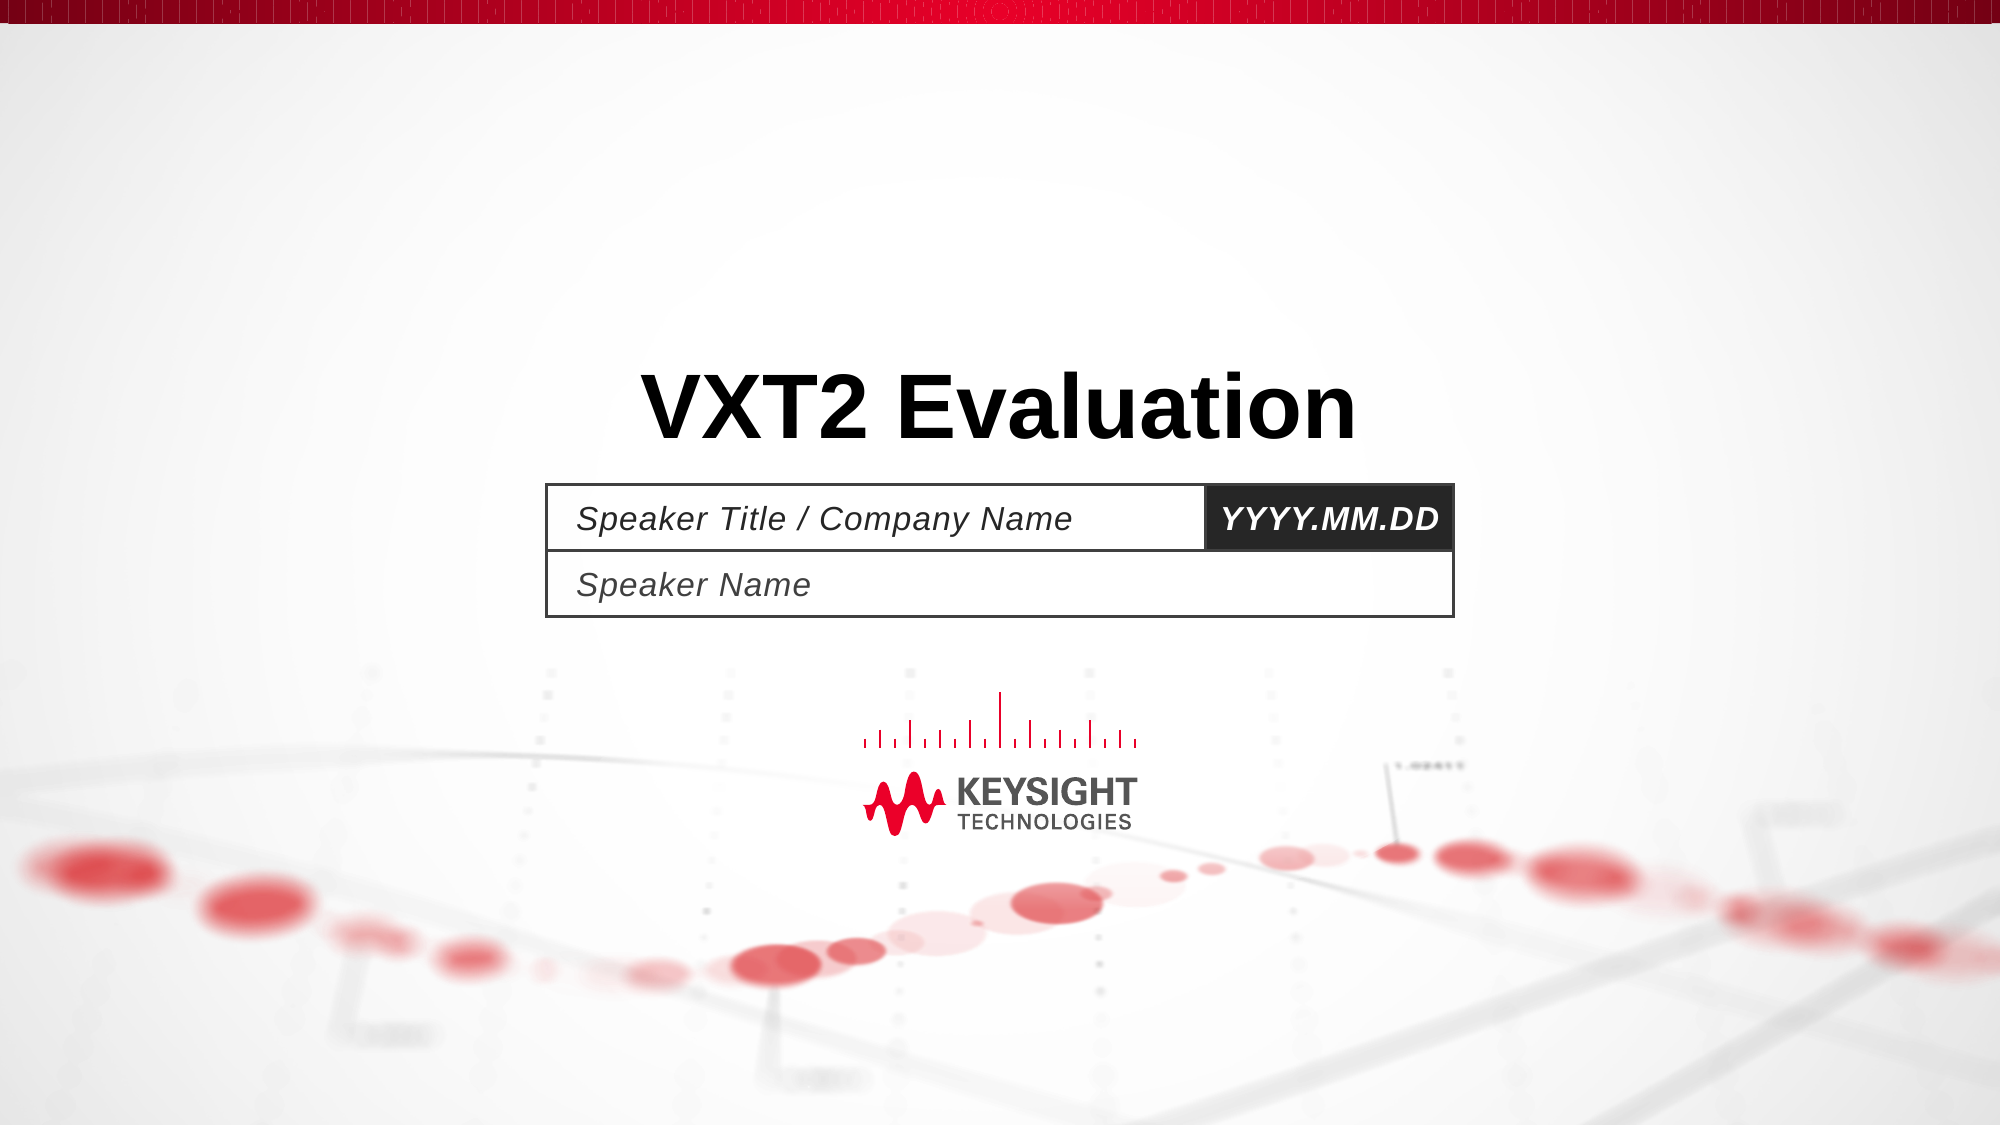

# VXT2 Evaluation
Speaker Title / Company Name
YYYY.MM.DD
Speaker Name